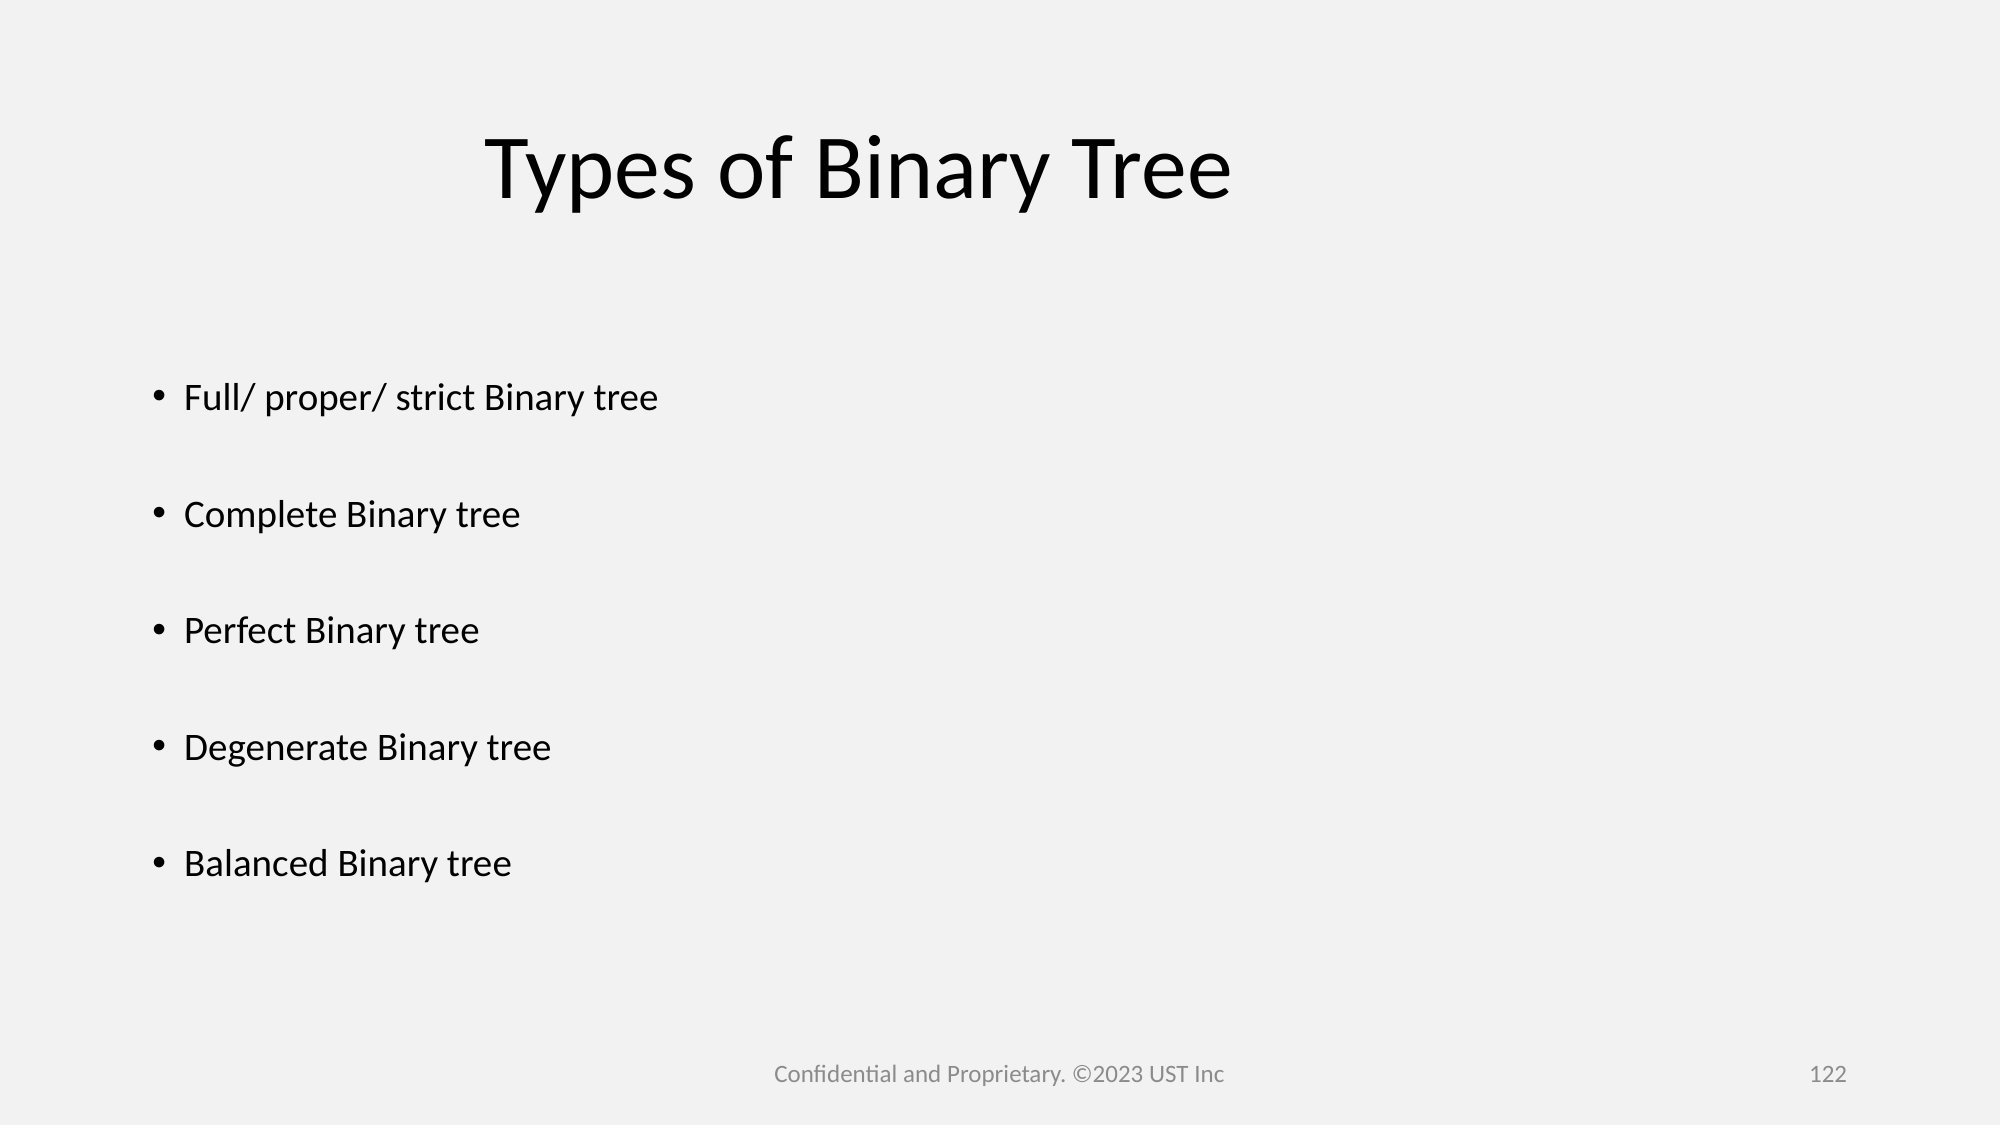

# Types of Binary Tree

Full/ proper/ strict Binary tree

Complete Binary tree

Perfect Binary tree

Degenerate Binary tree

Balanced Binary tree

Confidential and Proprietary. ©2023 UST Inc
122